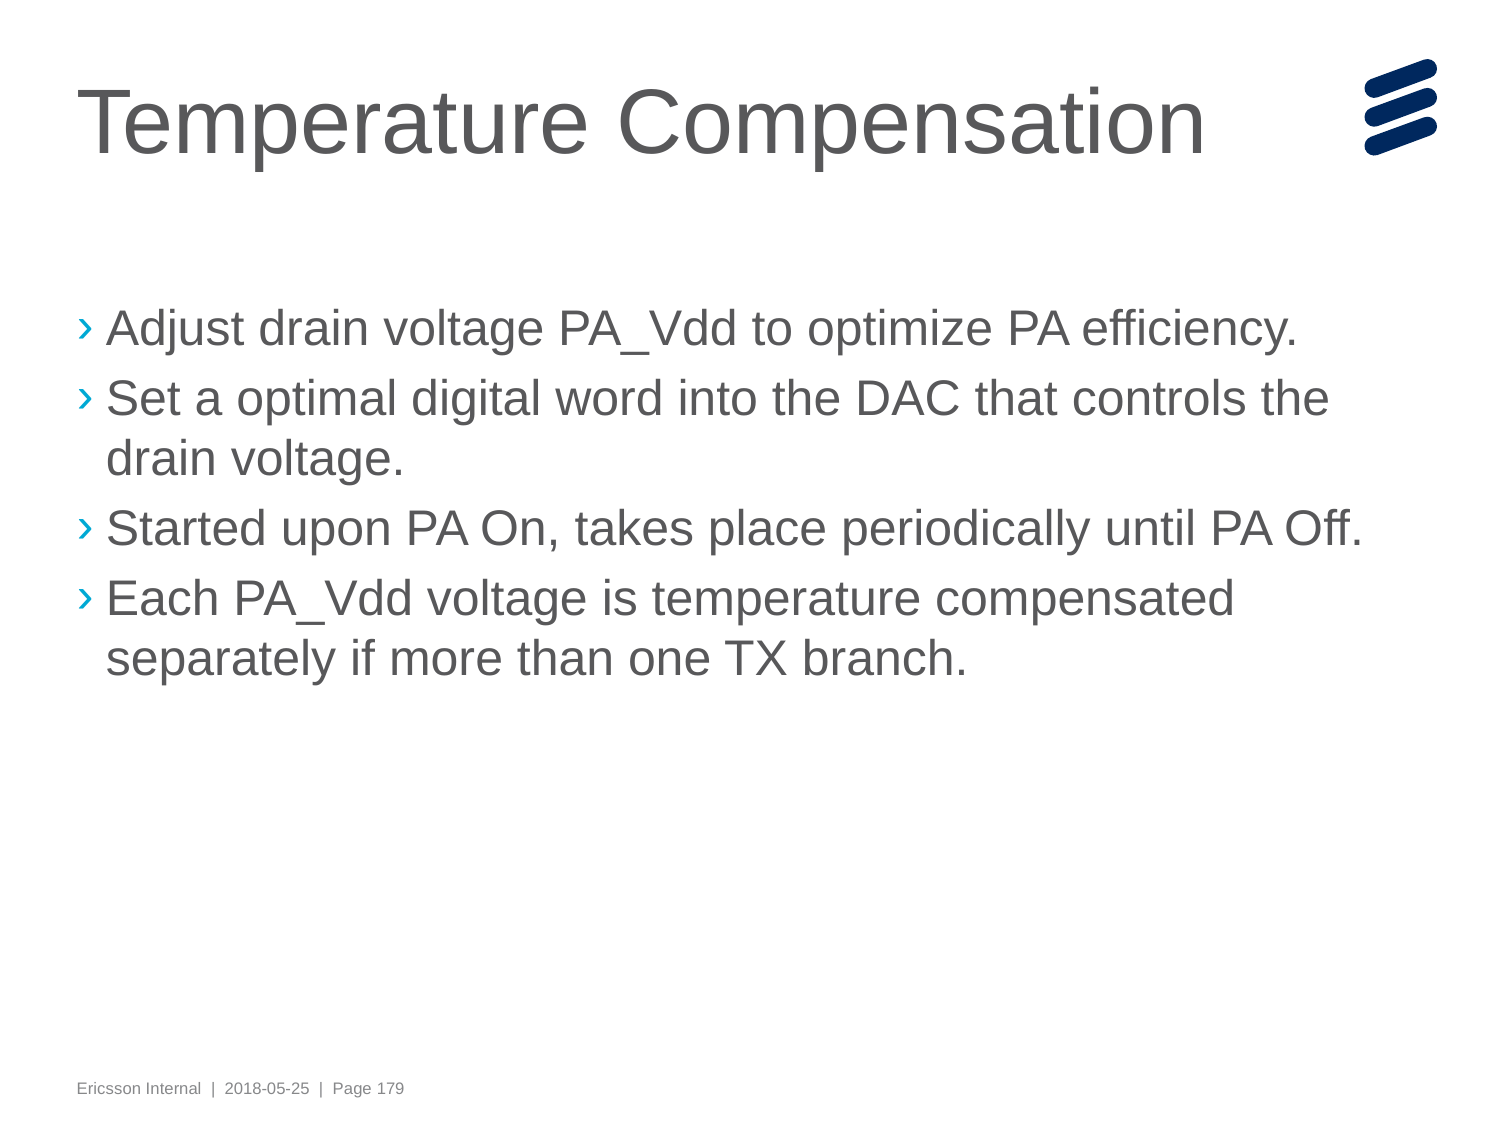

# Temperature Compensation
Adjust drain voltage PA_Vdd to optimize PA efficiency.
Set a optimal digital word into the DAC that controls the drain voltage.
Started upon PA On, takes place periodically until PA Off.
Each PA_Vdd voltage is temperature compensated separately if more than one TX branch.